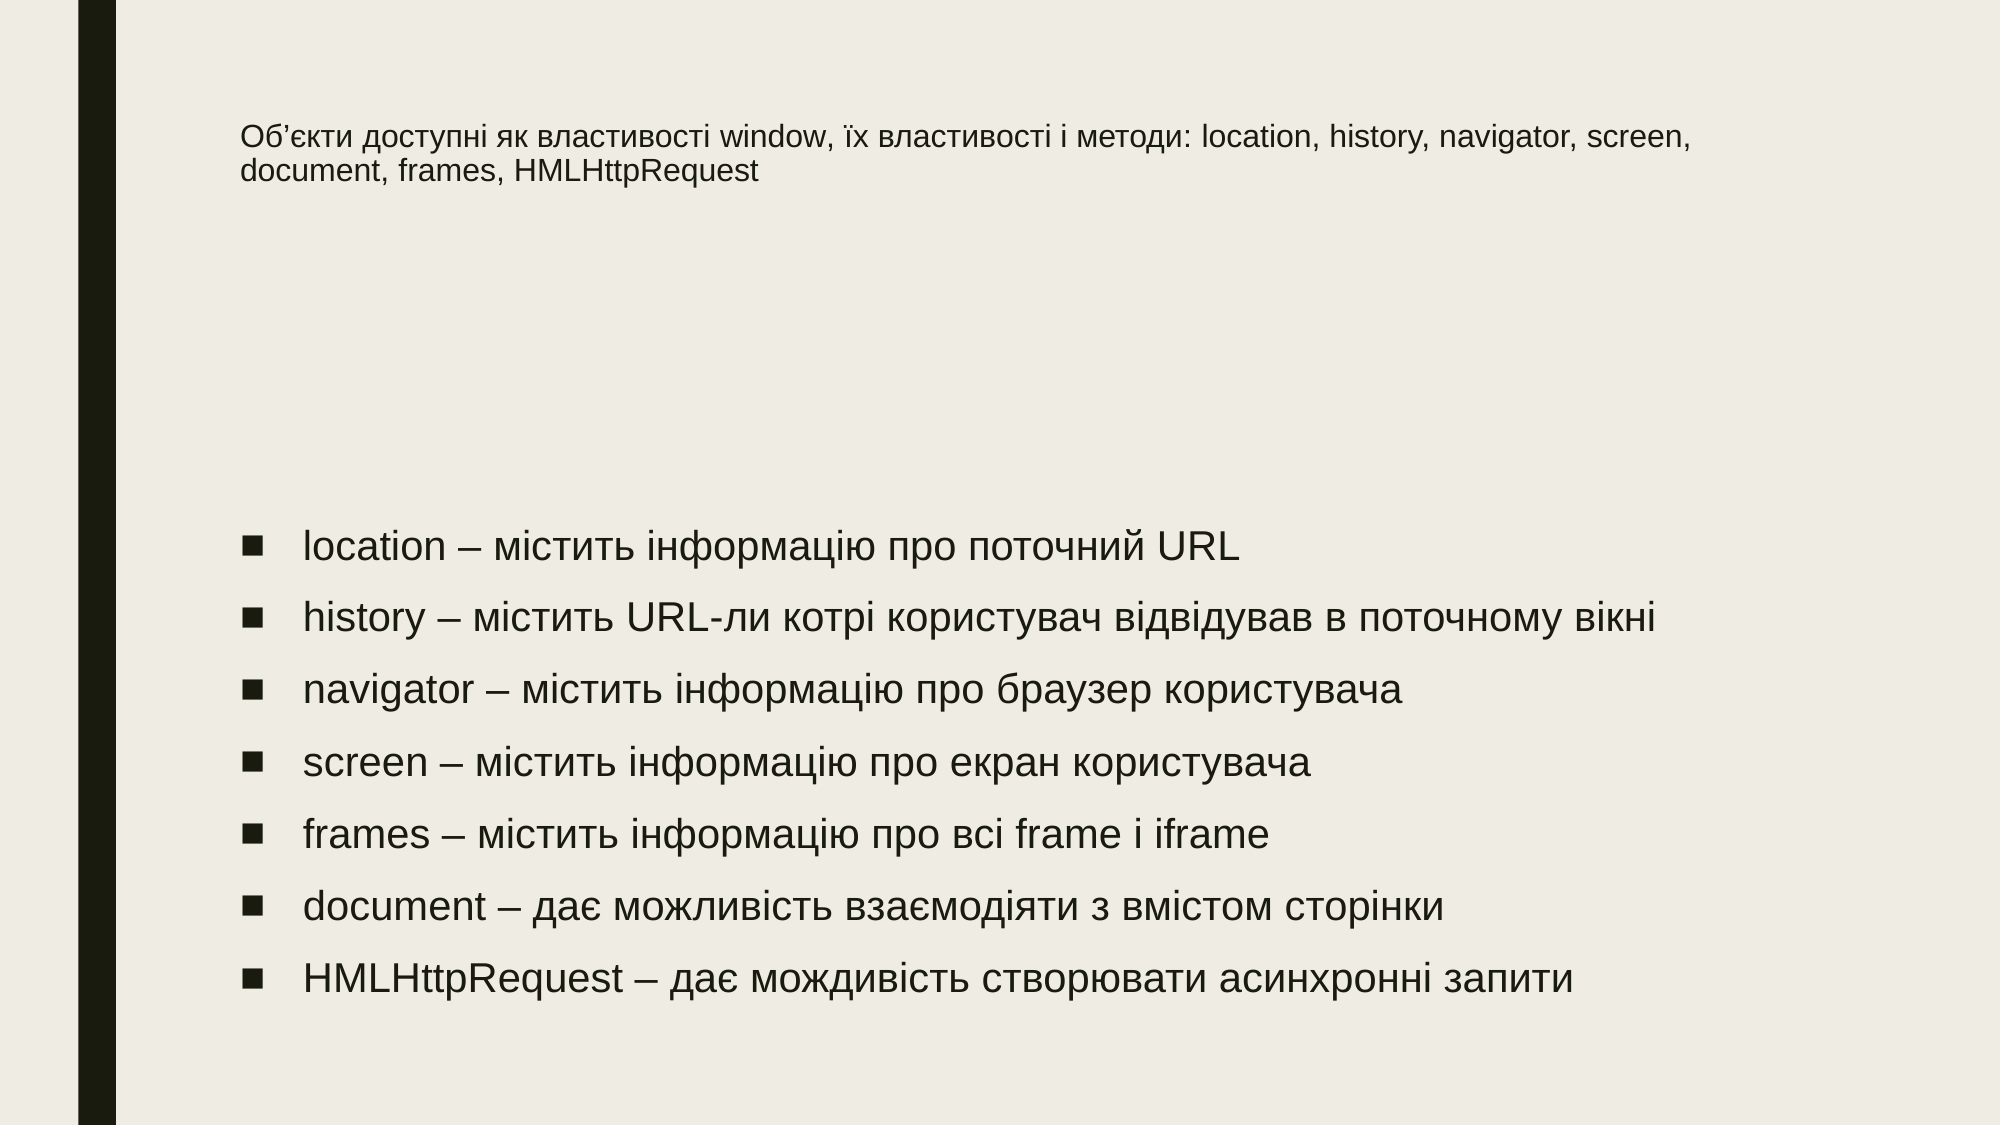

# Об’єкти доступні як властивості window, їх властивості і методи: location, history, navigator, screen, document, frames, HMLHttpRequest
location – містить інформацію про поточний URL
history – містить URL-ли котрі користувач відвідував в поточному вікні
navigator – містить інформацію про браузер користувача
screen – містить інформацію про екран користувача
frames – містить інформацію про всі frame і iframe
document – дає можливість взаємодіяти з вмістом сторінки
HMLHttpRequest – дає мождивість створювати асинхронні запити